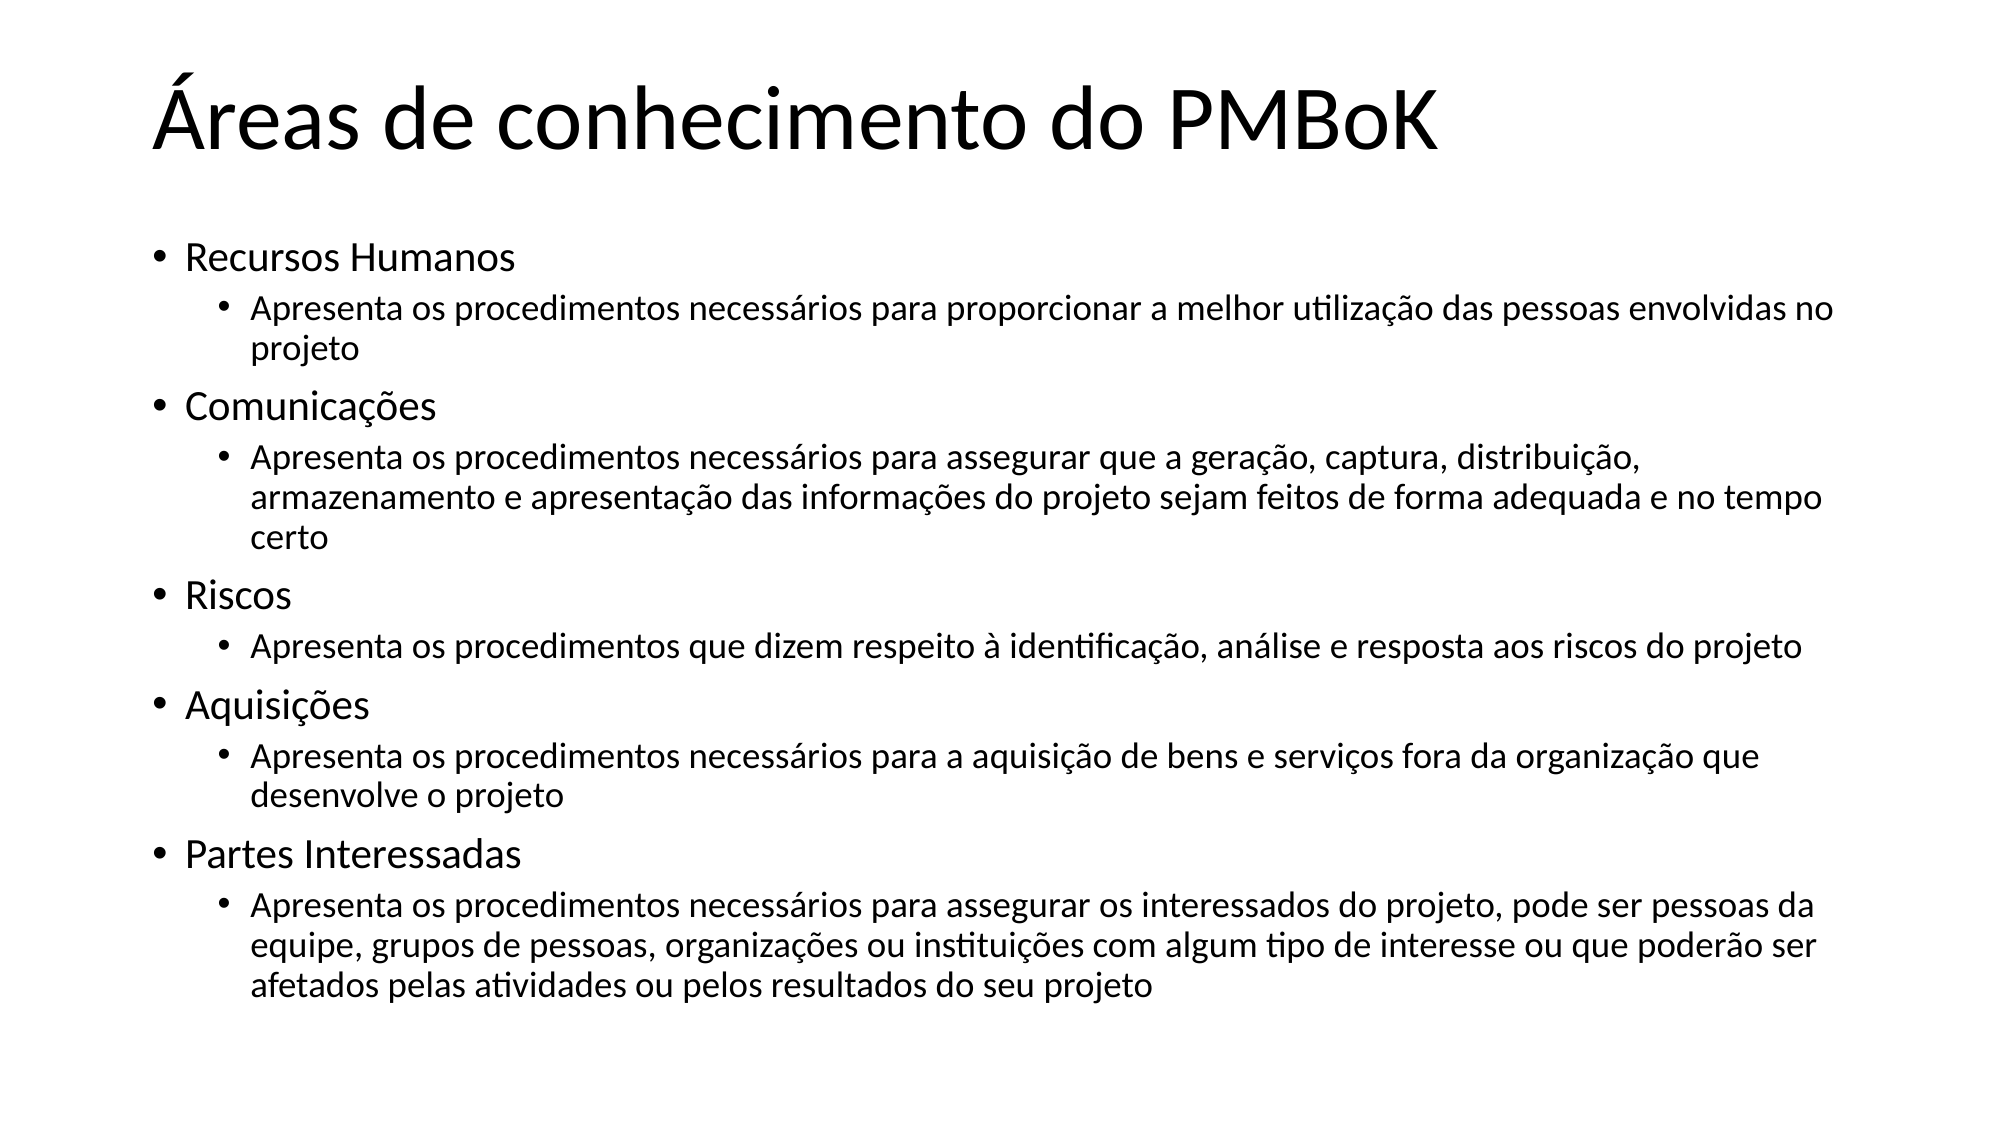

# Áreas de conhecimento do PMBoK
Recursos Humanos
Apresenta os procedimentos necessários para proporcionar a melhor utilização das pessoas envolvidas no projeto
Comunicações
Apresenta os procedimentos necessários para assegurar que a geração, captura, distribuição, armazenamento e apresentação das informações do projeto sejam feitos de forma adequada e no tempo certo
Riscos
Apresenta os procedimentos que dizem respeito à identificação, análise e resposta aos riscos do projeto
Aquisições
Apresenta os procedimentos necessários para a aquisição de bens e serviços fora da organização que desenvolve o projeto
Partes Interessadas
Apresenta os procedimentos necessários para assegurar os interessados do projeto, pode ser pessoas da equipe, grupos de pessoas, organizações ou instituições com algum tipo de interesse ou que poderão ser afetados pelas atividades ou pelos resultados do seu projeto